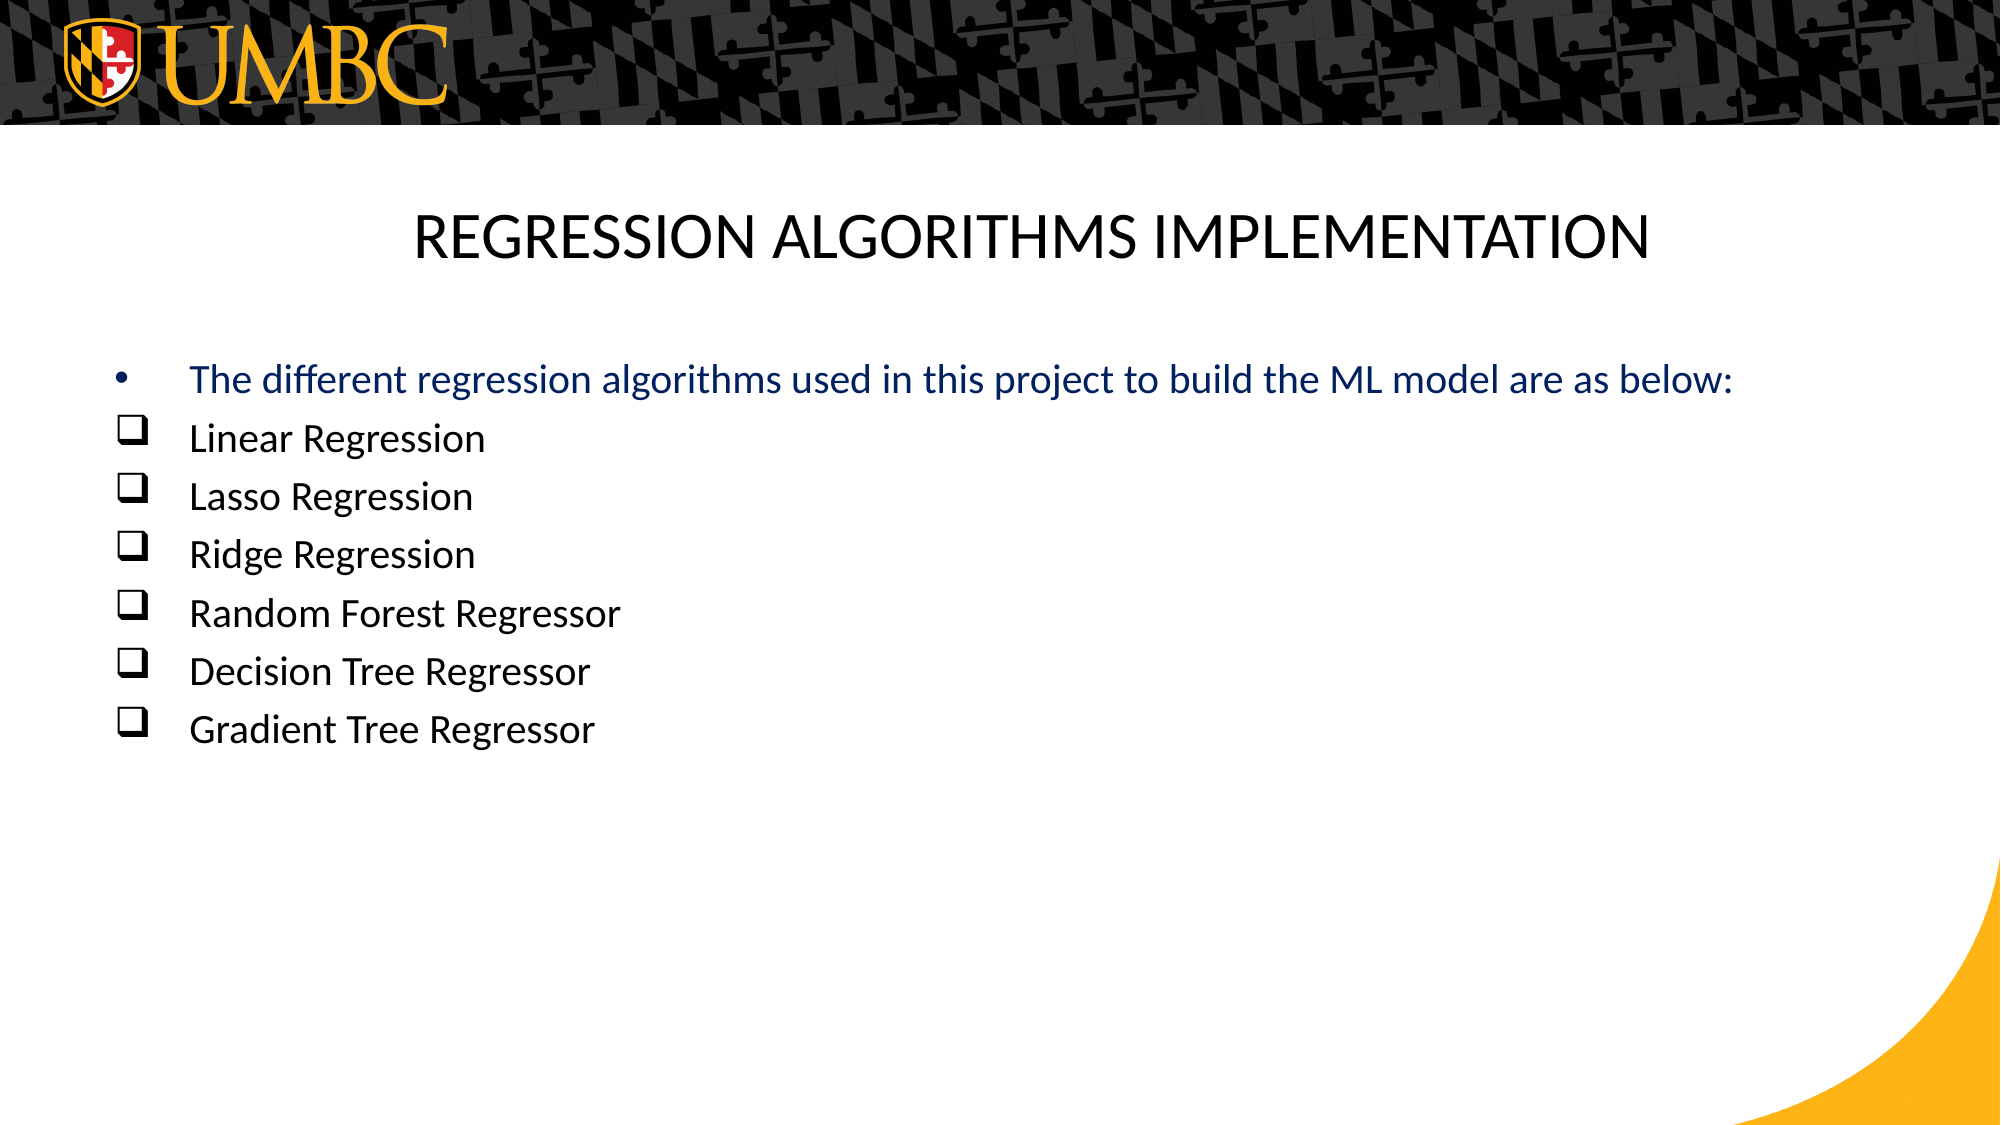

# REGRESSION ALGORITHMS IMPLEMENTATION
The different regression algorithms used in this project to build the ML model are as below:
Linear Regression
Lasso Regression
Ridge Regression
Random Forest Regressor
Decision Tree Regressor
Gradient Tree Regressor